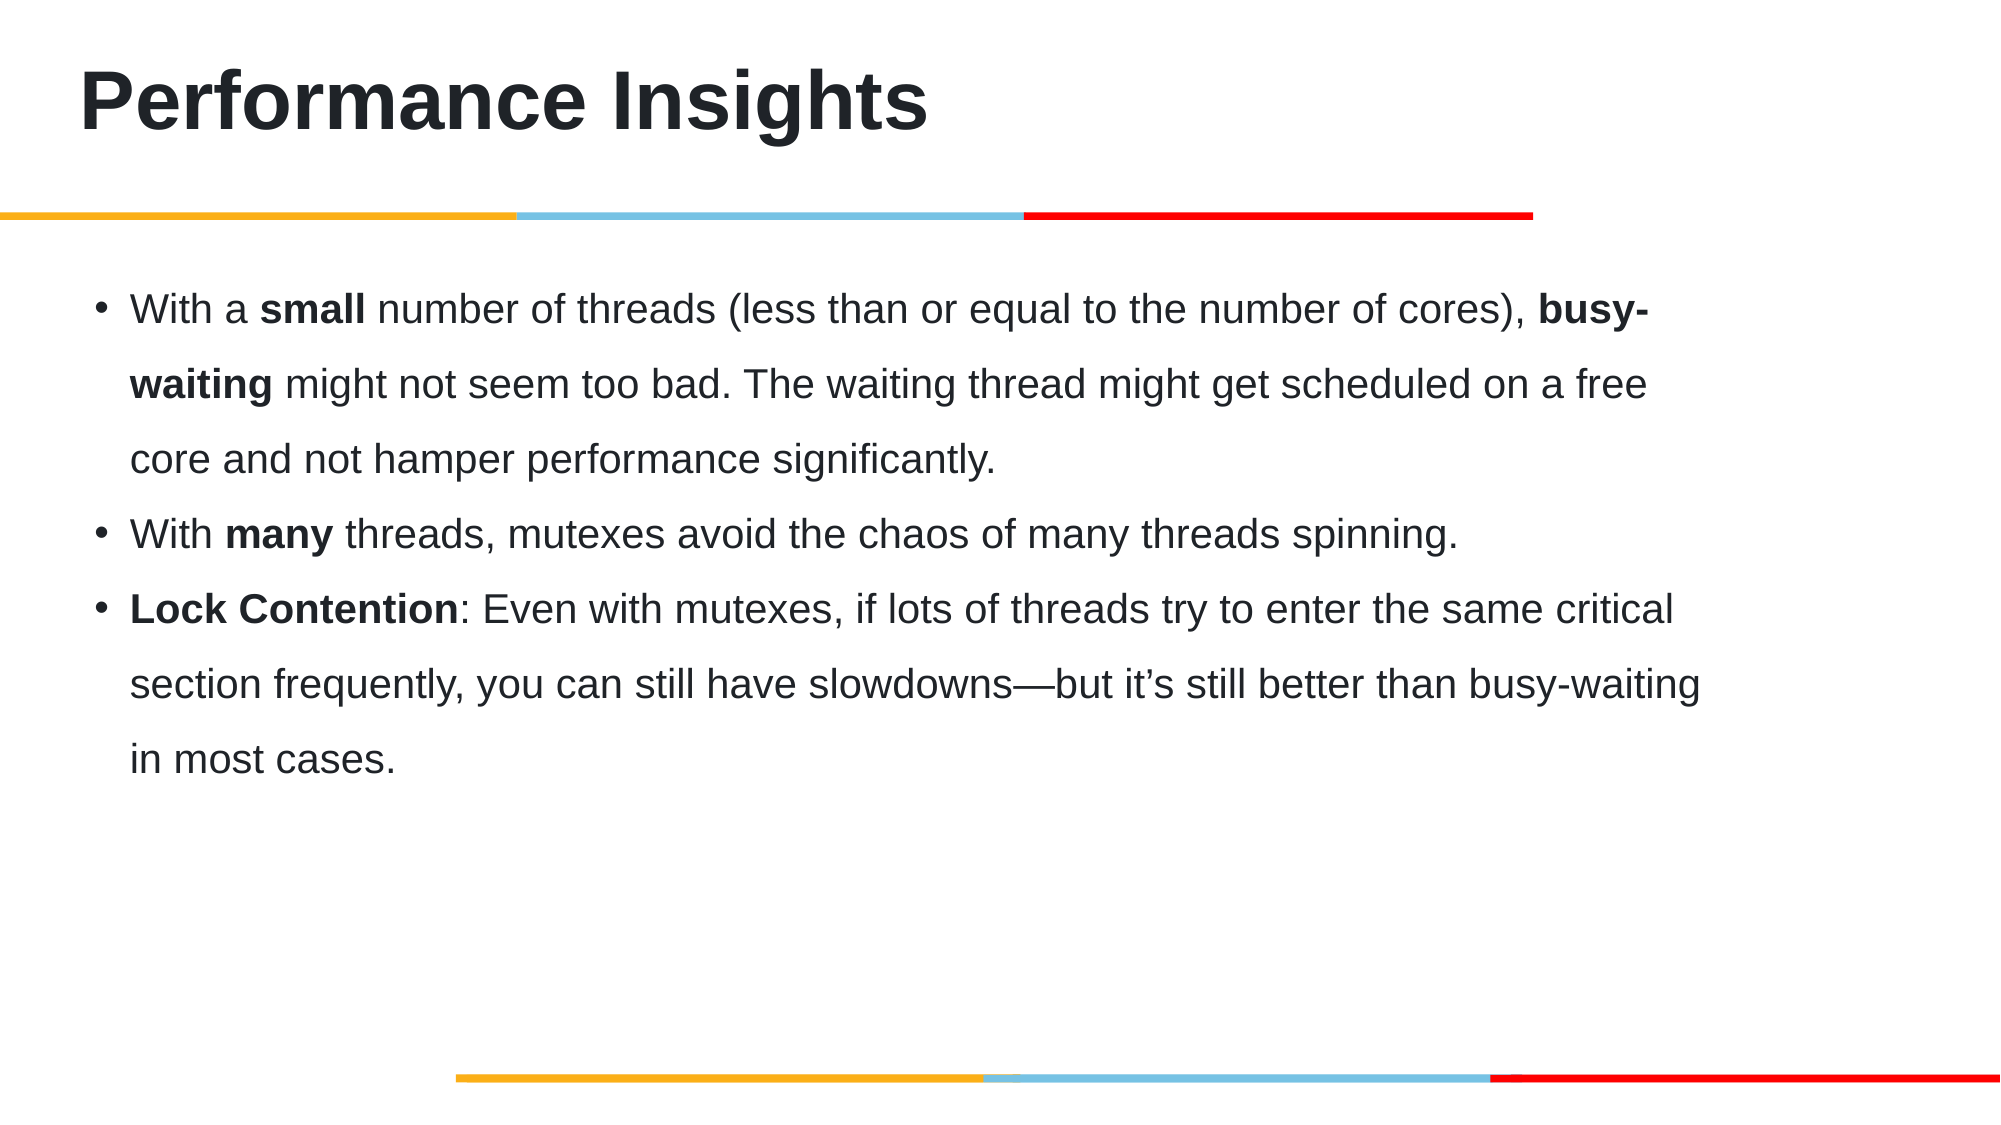

# Performance Insights
With a small number of threads (less than or equal to the number of cores), busy-waiting might not seem too bad. The waiting thread might get scheduled on a free core and not hamper performance significantly.
With many threads, mutexes avoid the chaos of many threads spinning.
Lock Contention: Even with mutexes, if lots of threads try to enter the same critical section frequently, you can still have slowdowns—but it’s still better than busy-waiting in most cases.